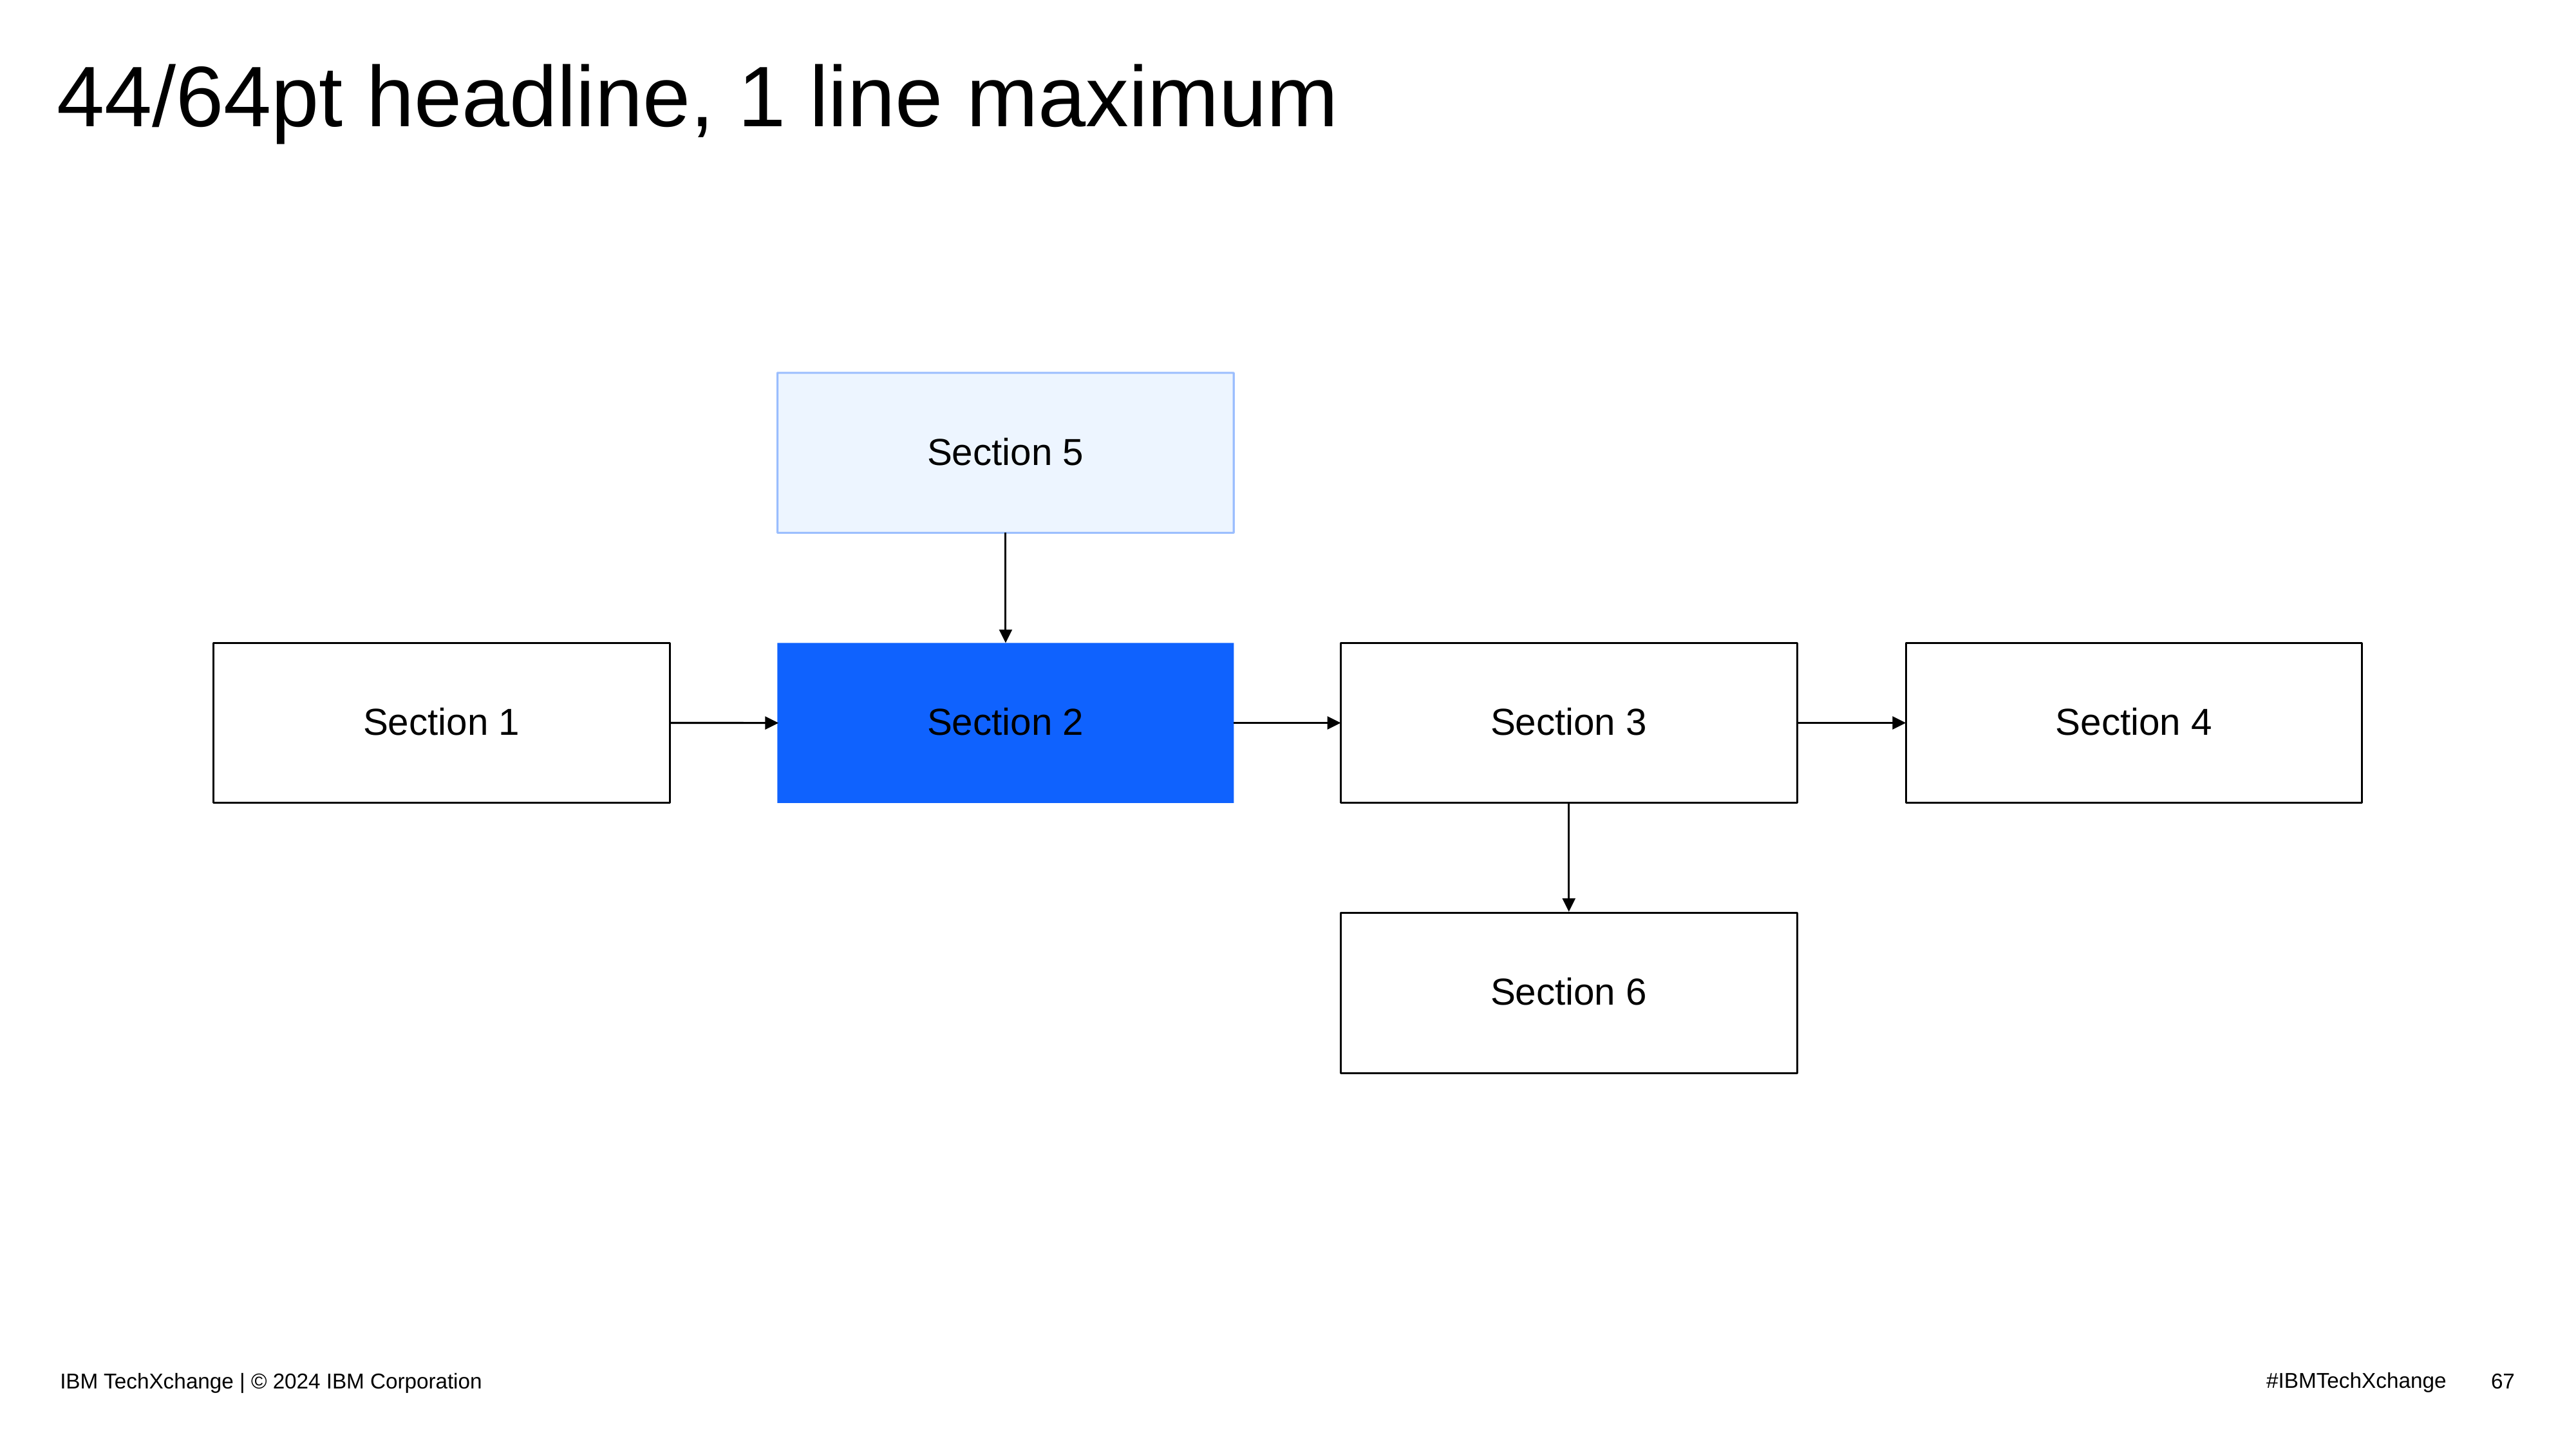

# 44/64pt headline, 1 line maximum
Section 5
Section 1
Section 2
Section 3
Section 4
Section 6
IBM TechXchange | © 2024 IBM Corporation
67